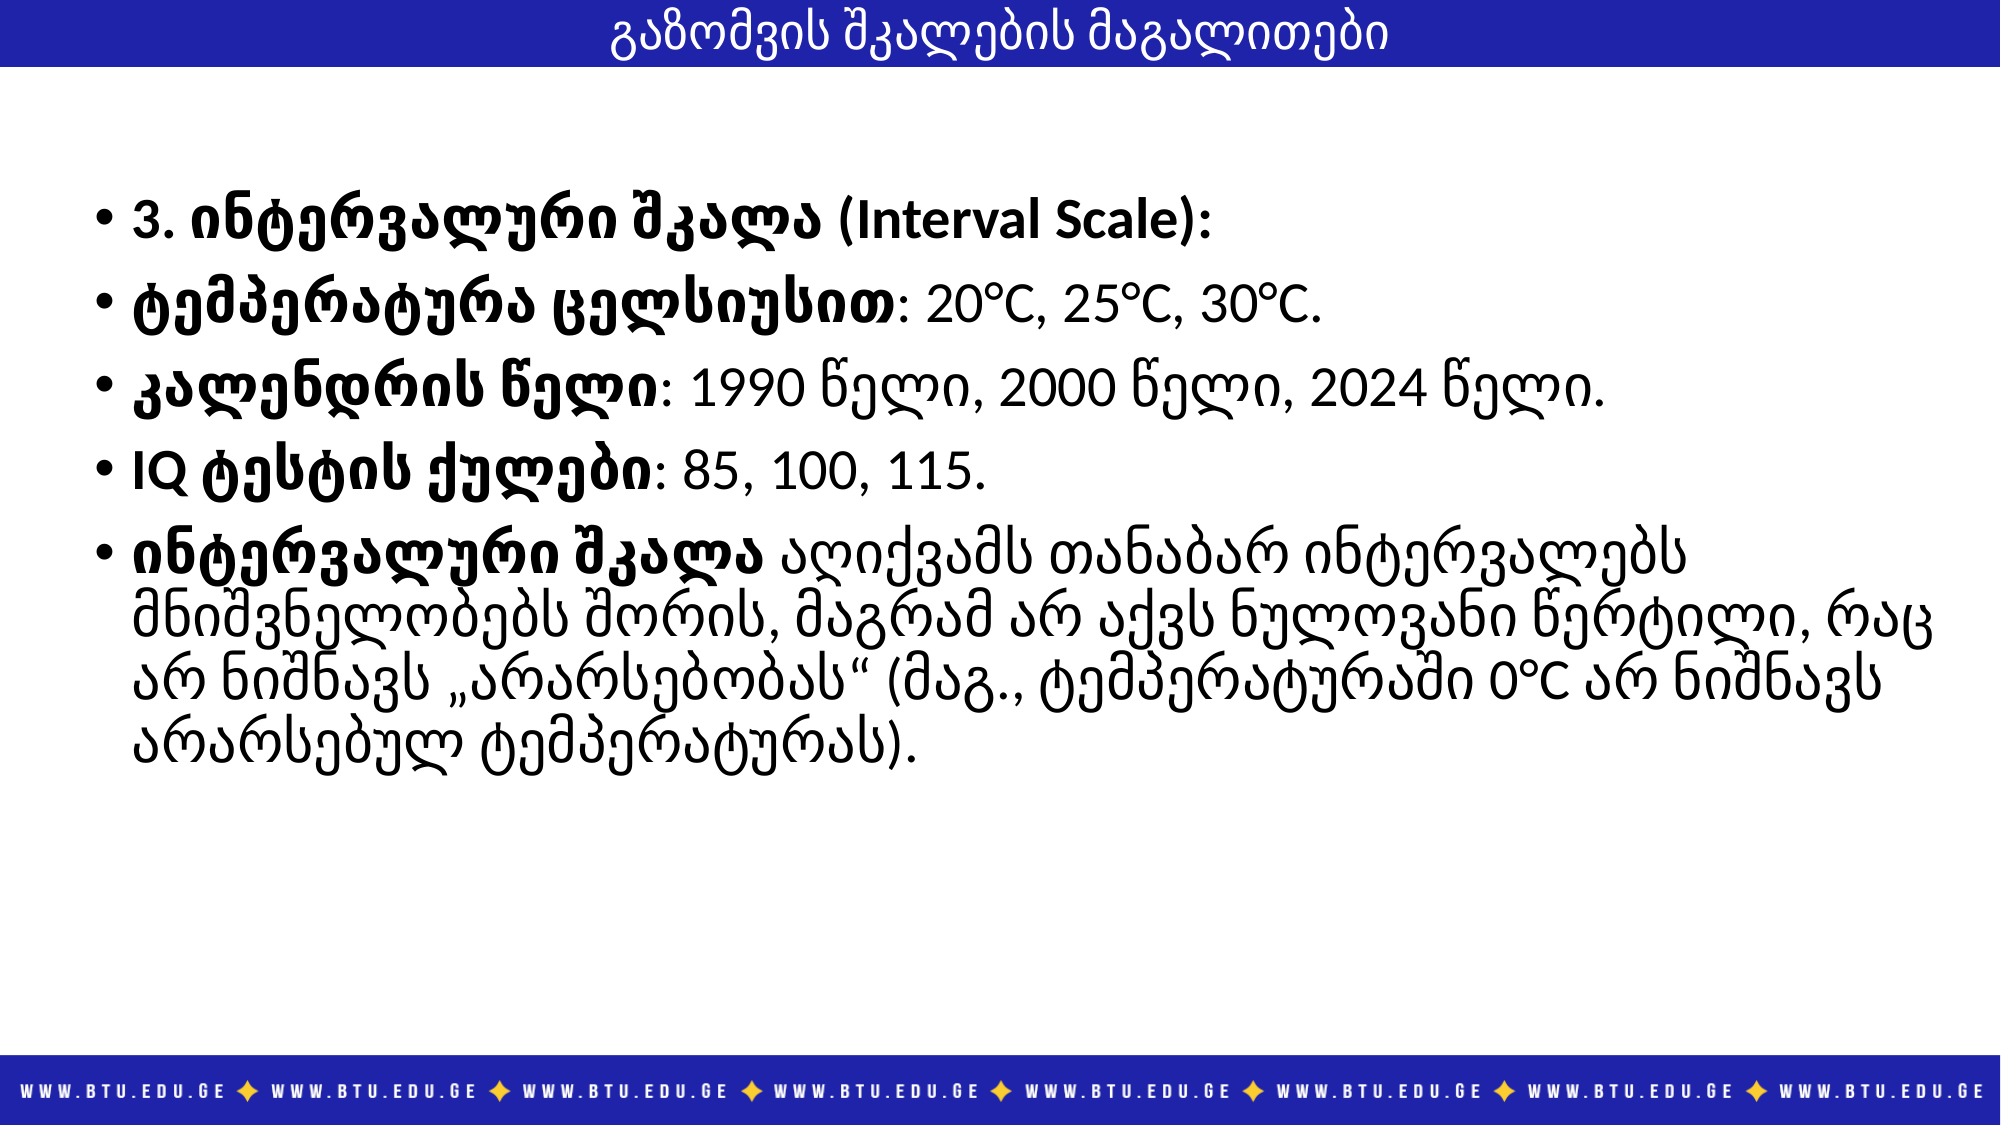

გაზომვის შკალების მაგალითები
3. ინტერვალური შკალა (Interval Scale):
ტემპერატურა ცელსიუსით: 20°C, 25°C, 30°C.
კალენდრის წელი: 1990 წელი, 2000 წელი, 2024 წელი.
IQ ტესტის ქულები: 85, 100, 115.
ინტერვალური შკალა აღიქვამს თანაბარ ინტერვალებს მნიშვნელობებს შორის, მაგრამ არ აქვს ნულოვანი წერტილი, რაც არ ნიშნავს „არარსებობას“ (მაგ., ტემპერატურაში 0°C არ ნიშნავს არარსებულ ტემპერატურას).